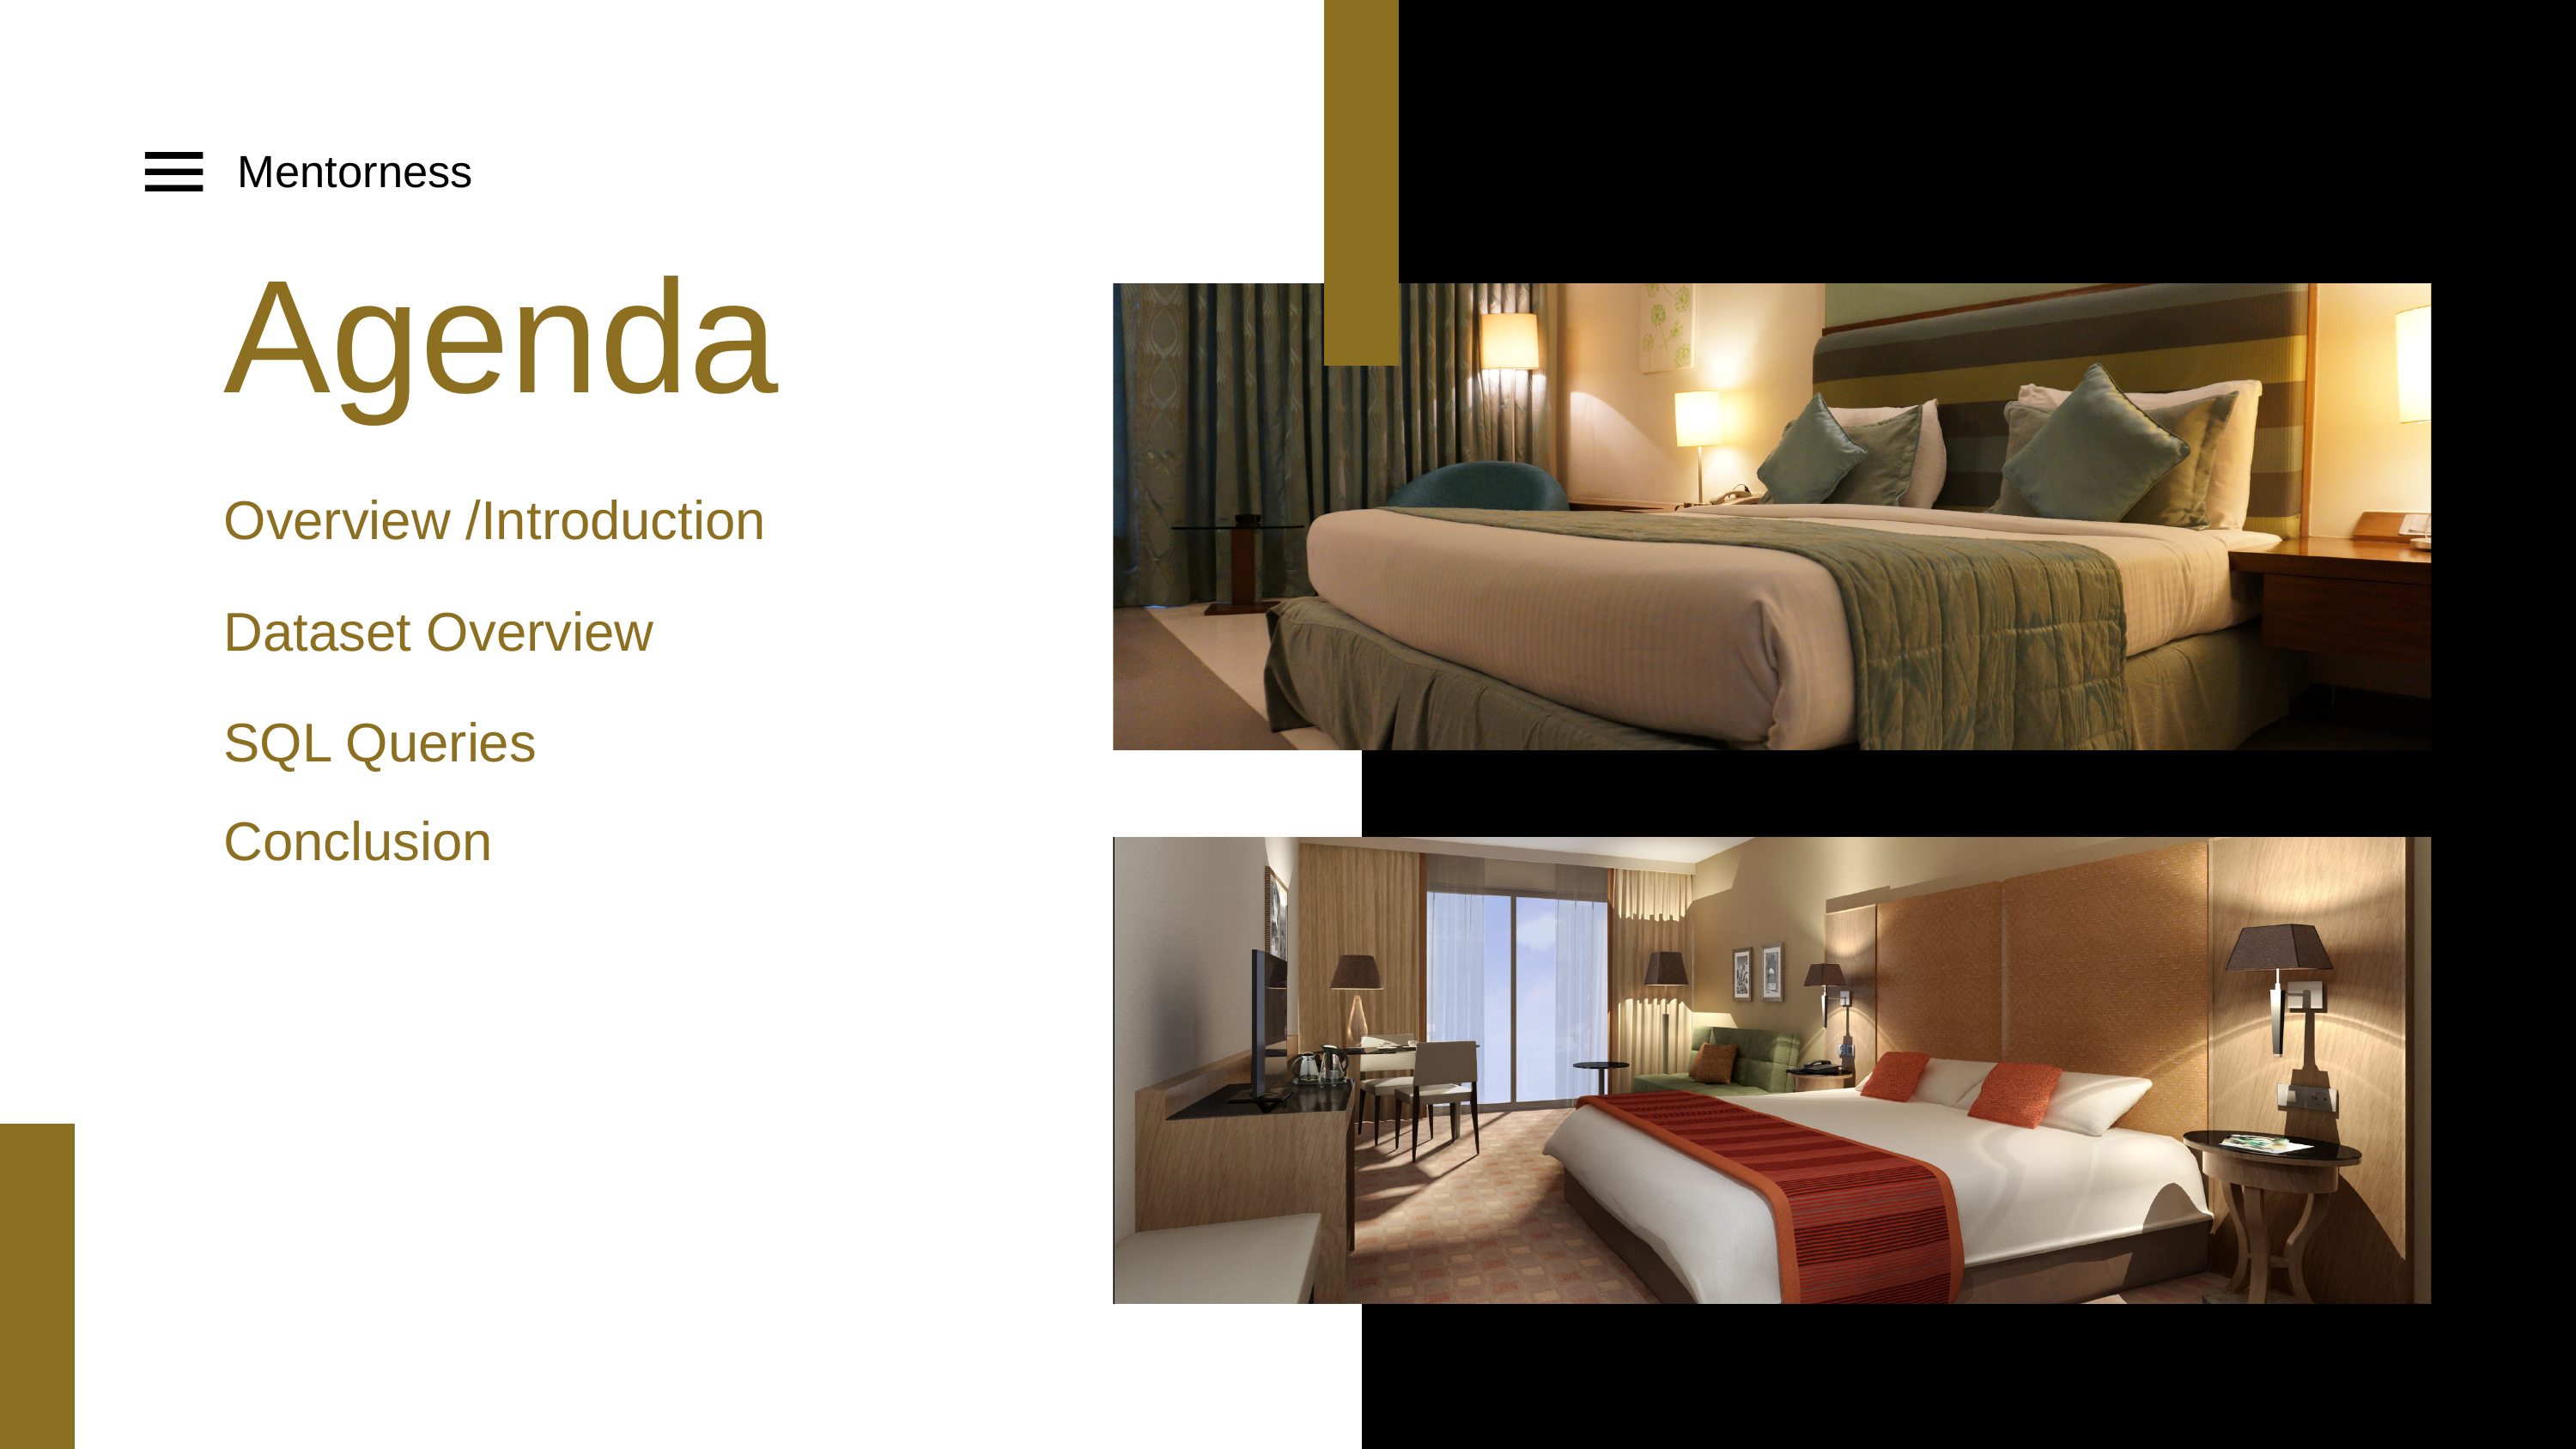

Mentorness

Agenda

Overview /Introduction
Dataset Overview
SQL Queries
Conclusion